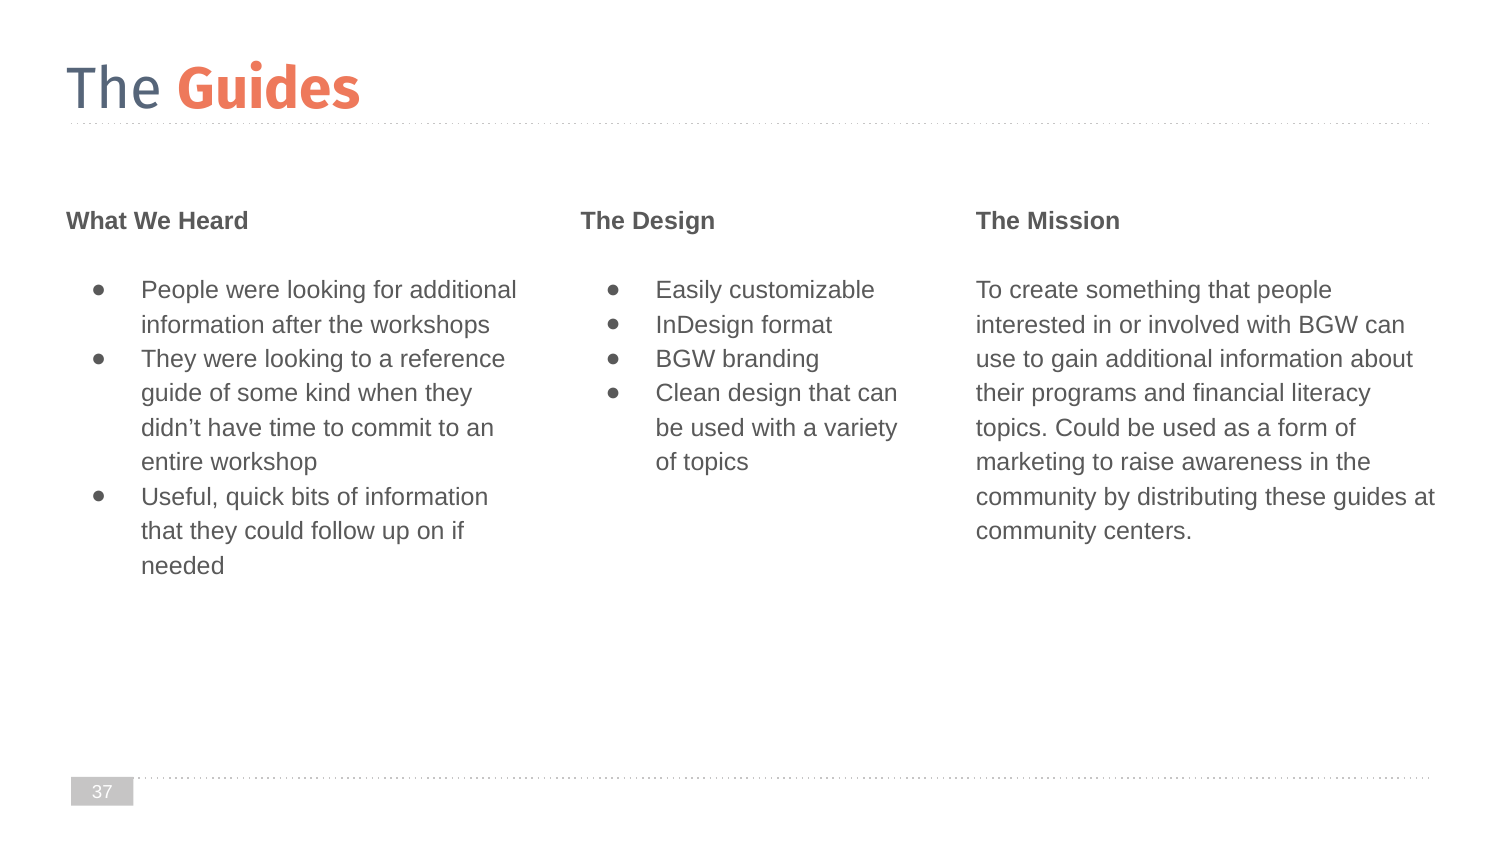

# The Guides
What We Heard

People were looking for additional information after the workshops
They were looking to a reference guide of some kind when they didn’t have time to commit to an entire workshop
Useful, quick bits of information that they could follow up on if needed

The Design

Easily customizable
InDesign format
BGW branding
Clean design that can be used with a variety of topics
The Mission

To create something that people interested in or involved with BGW can use to gain additional information about their programs and financial literacy topics. Could be used as a form of marketing to raise awareness in the community by distributing these guides at community centers.

37